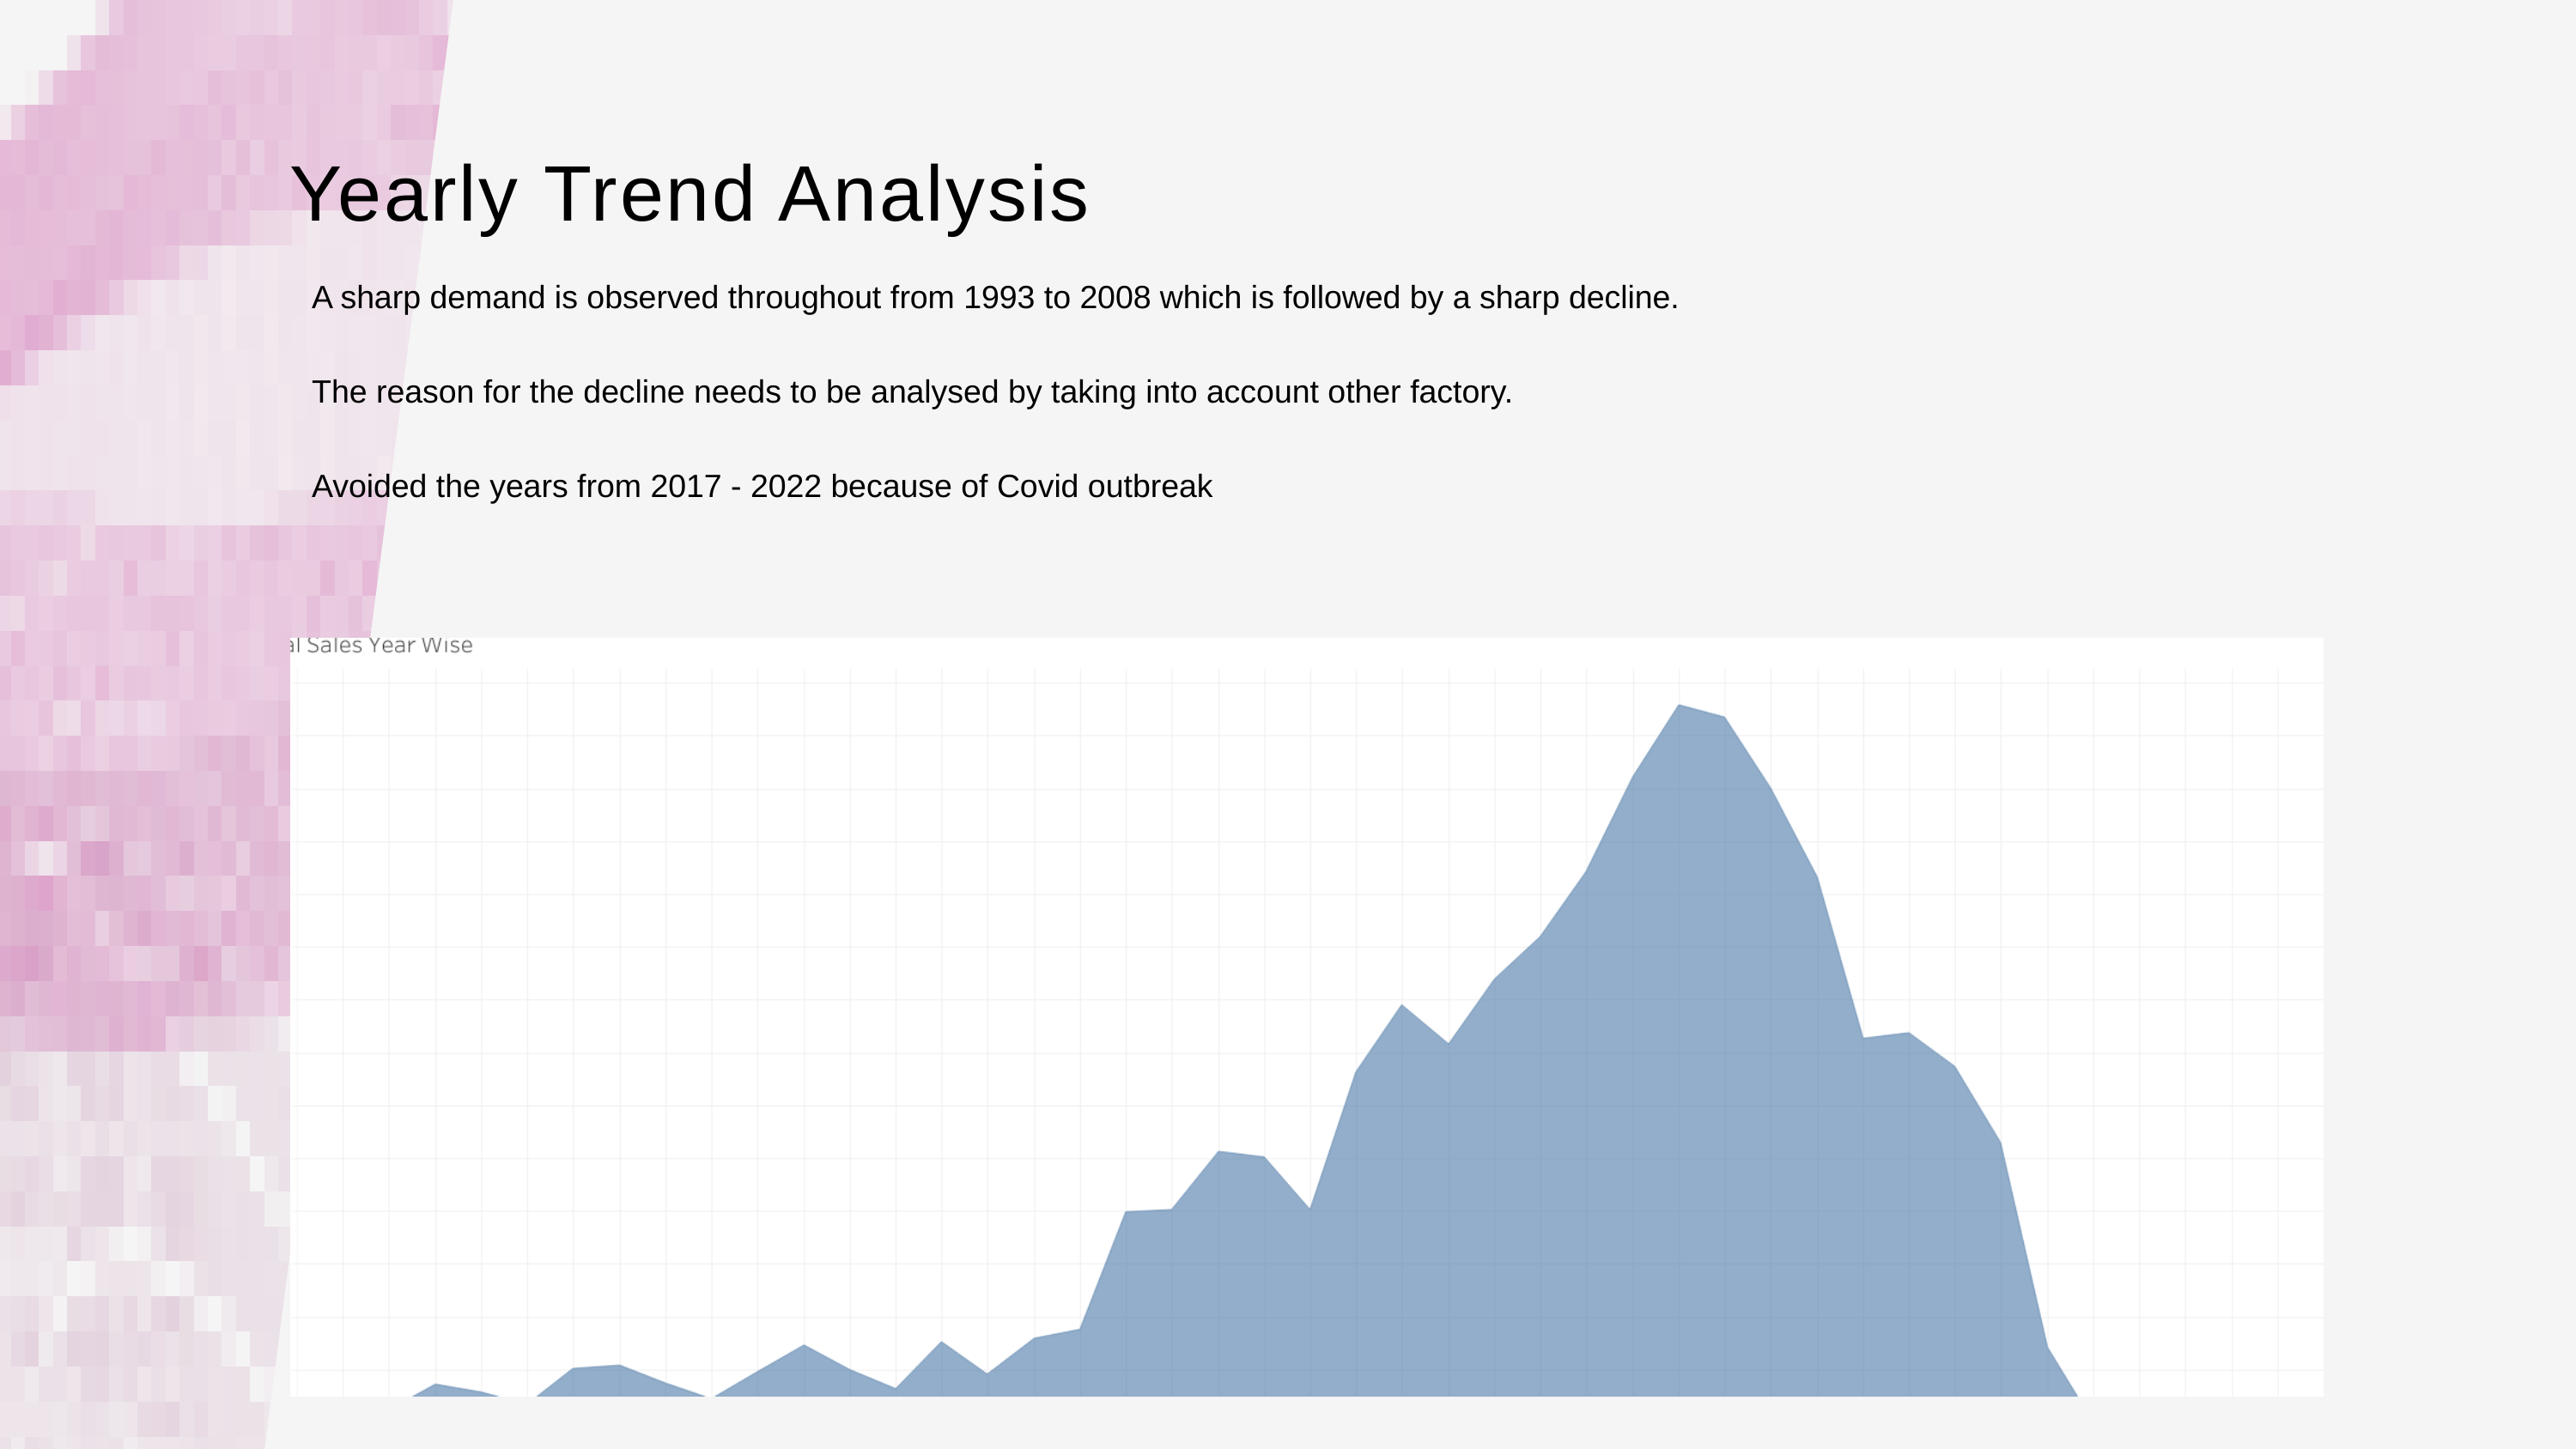

Yearly Trend Analysis
A sharp demand is observed throughout from 1993 to 2008 which is followed by a sharp decline.

The reason for the decline needs to be analysed by taking into account other factory.

Avoided the years from 2017 - 2022 because of Covid outbreak